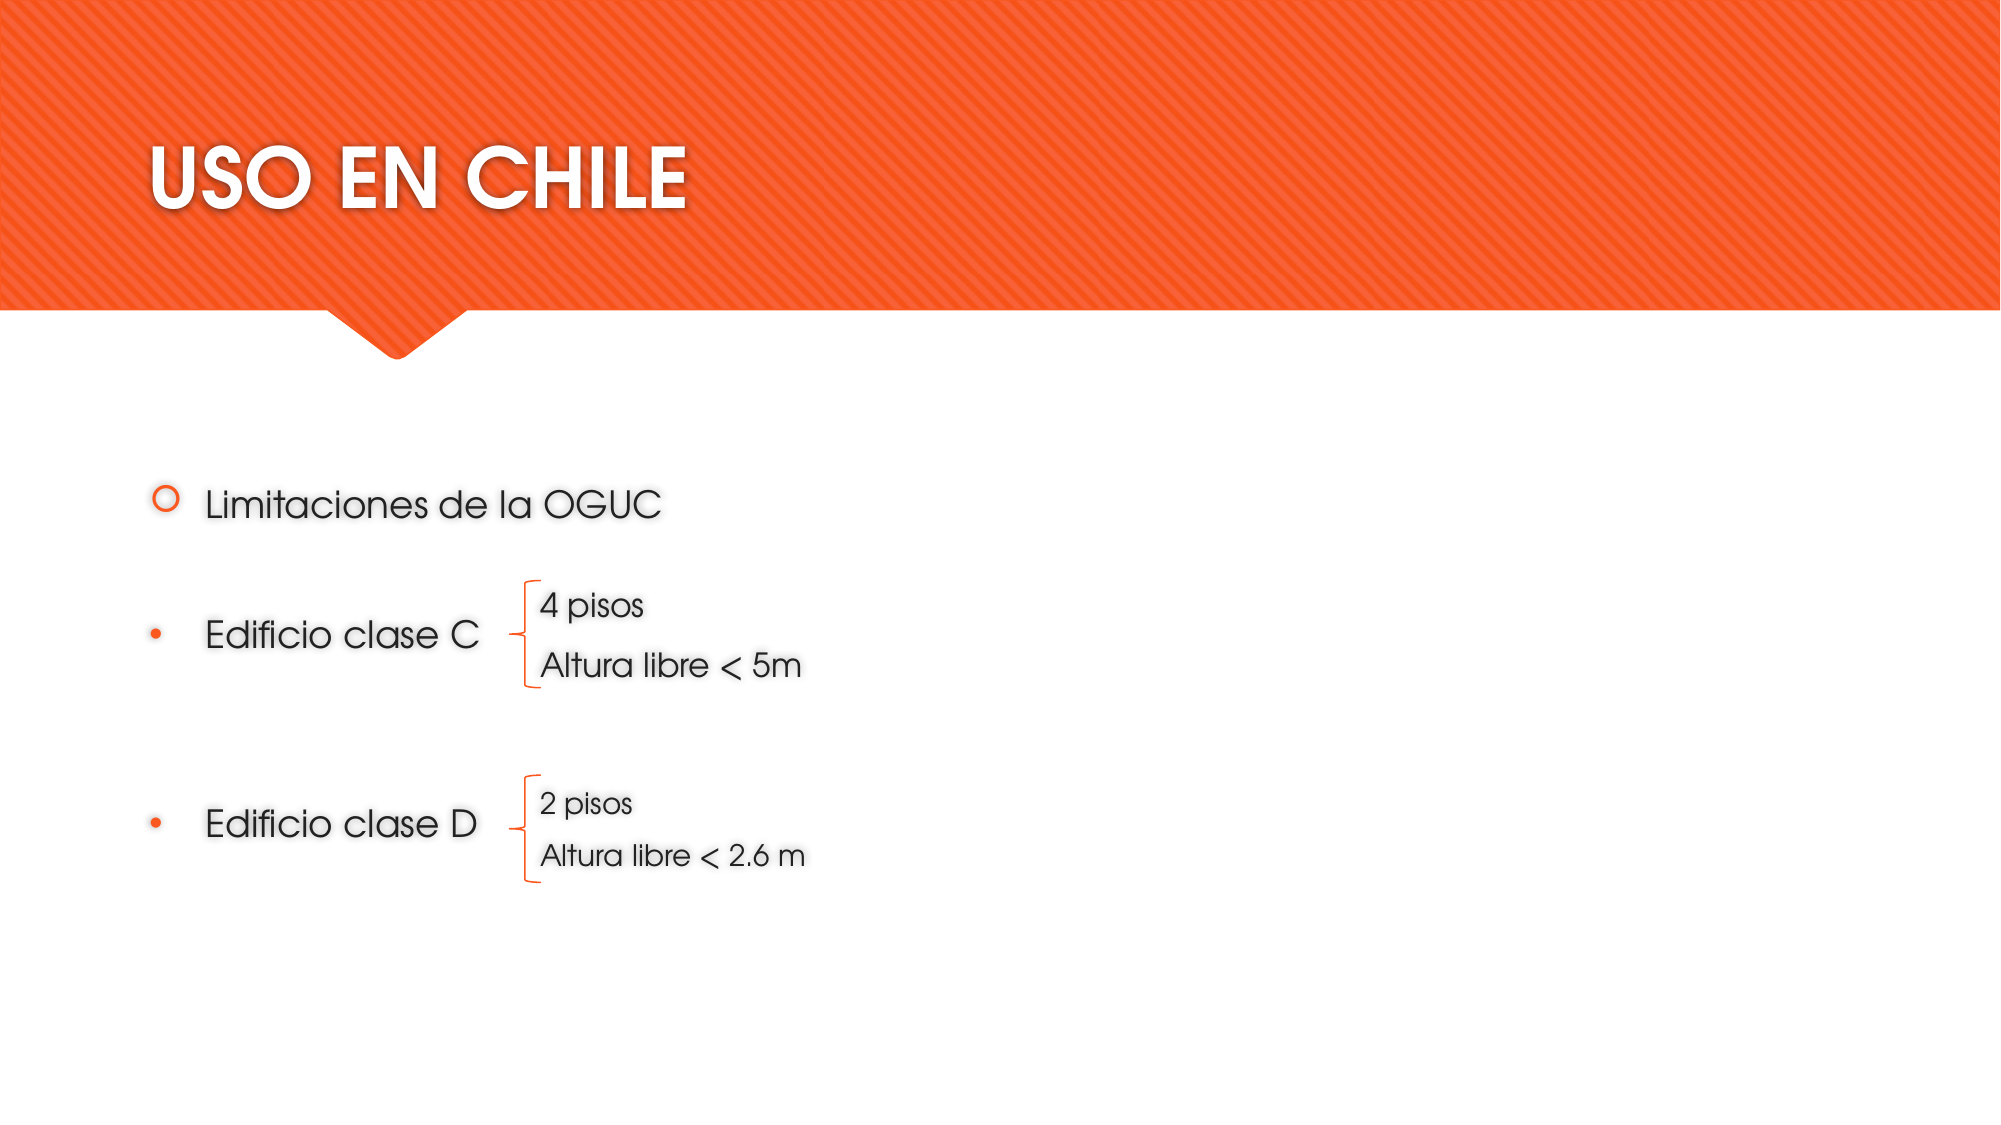

# USO EN CHILE
Limitaciones de la OGUC

Edificio clase C

Edificio clase D
4 pisos
Altura libre < 5m

2 pisos
Altura libre < 2.6 m